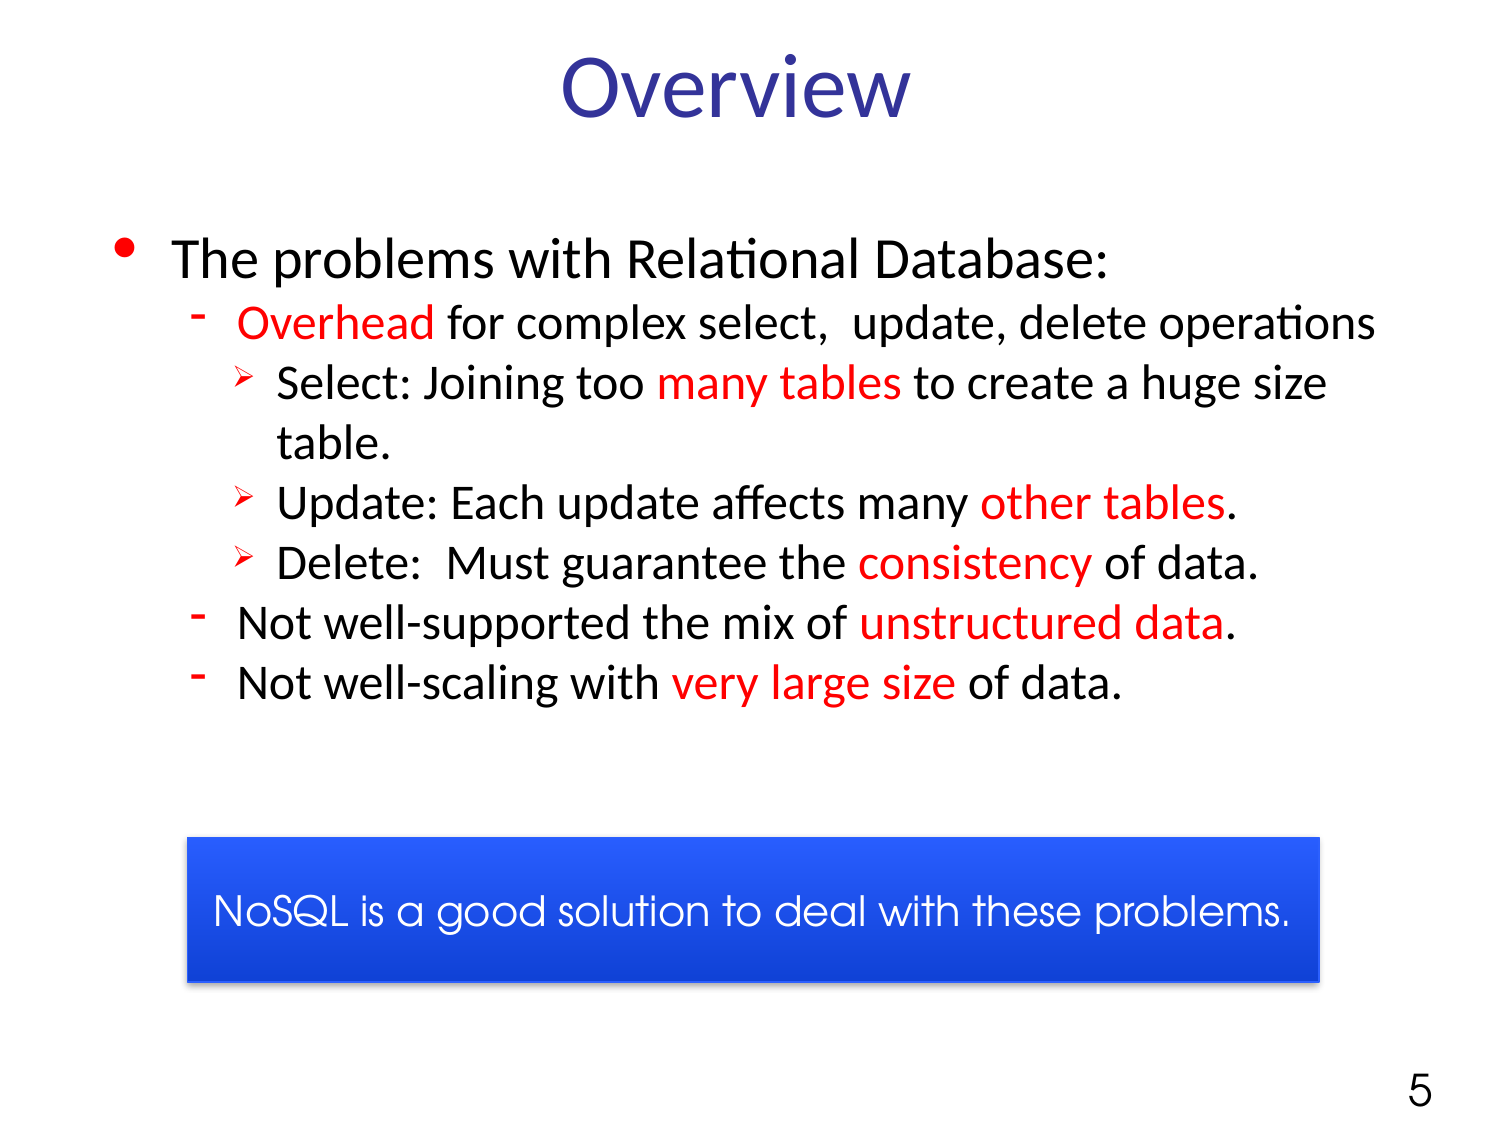

# Overview
The problems with Relational Database:
Overhead for complex select,  update, delete operations
Select: Joining too many tables to create a huge size table.
Update: Each update affects many other tables.
Delete:  Must guarantee the consistency of data.
Not well-supported the mix of unstructured data.
Not well-scaling with very large size of data.
NoSQL is a good solution to deal with these problems.
5